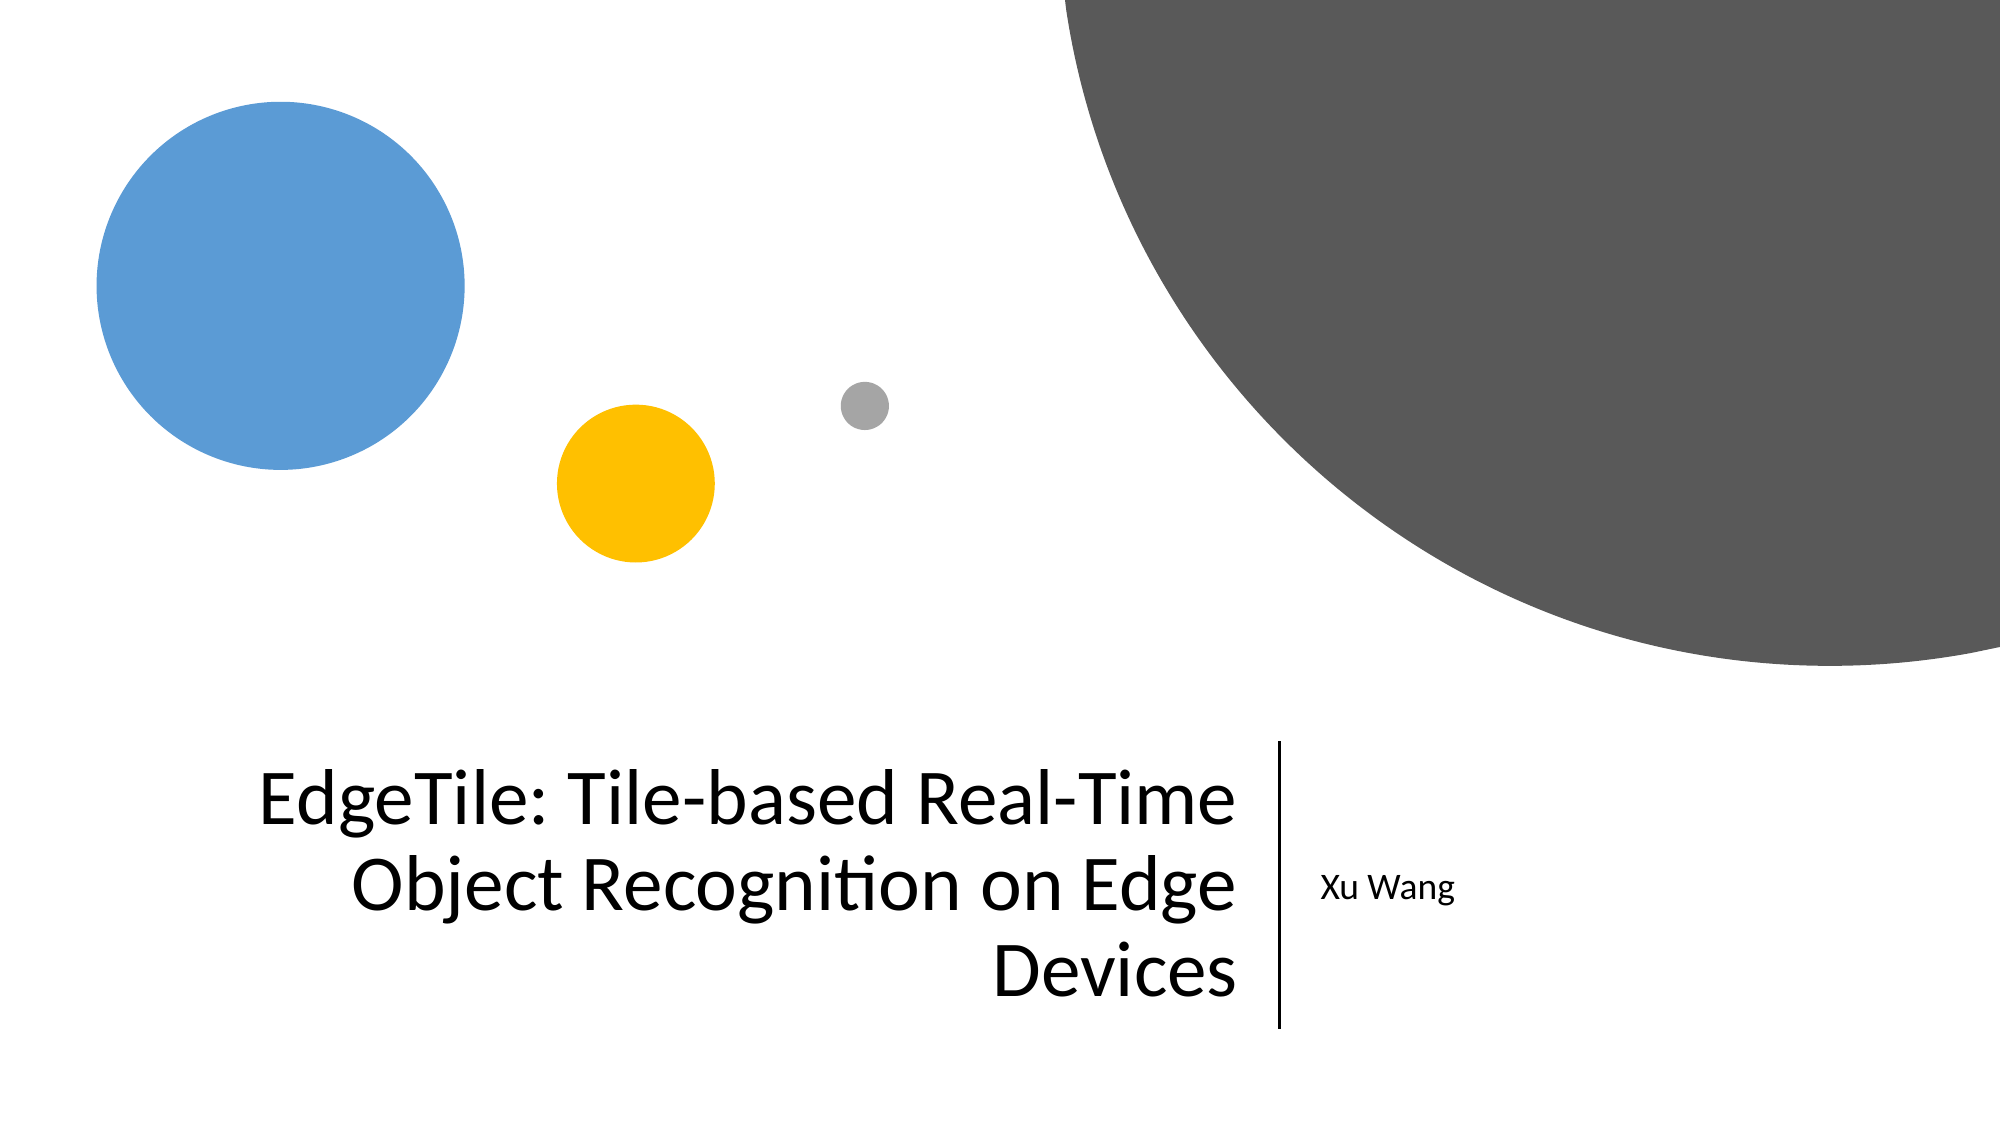

# EdgeTile: Tile-based Real-Time Object Recognition on Edge Devices
Xu Wang